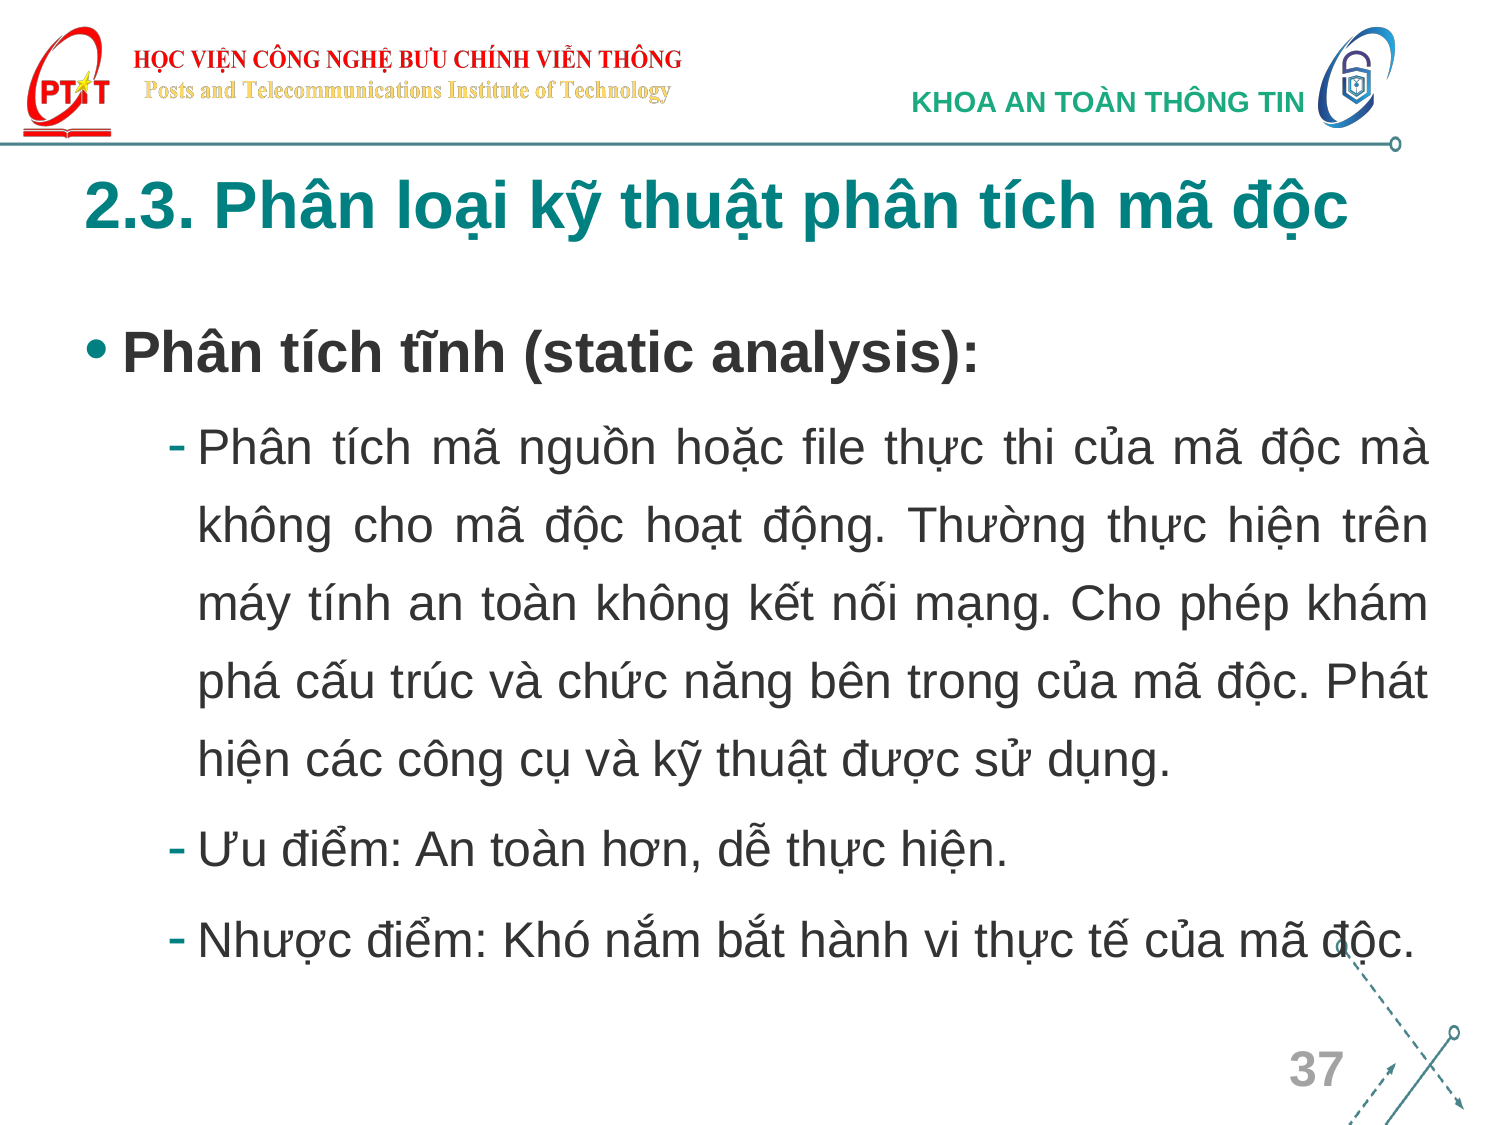

# 2.3. Phân loại kỹ thuật phân tích mã độc
Phân tích tĩnh (static analysis):
Phân tích mã nguồn hoặc file thực thi của mã độc mà không cho mã độc hoạt động. Thường thực hiện trên máy tính an toàn không kết nối mạng. Cho phép khám phá cấu trúc và chức năng bên trong của mã độc. Phát hiện các công cụ và kỹ thuật được sử dụng.
Ưu điểm: An toàn hơn, dễ thực hiện.
Nhược điểm: Khó nắm bắt hành vi thực tế của mã độc.